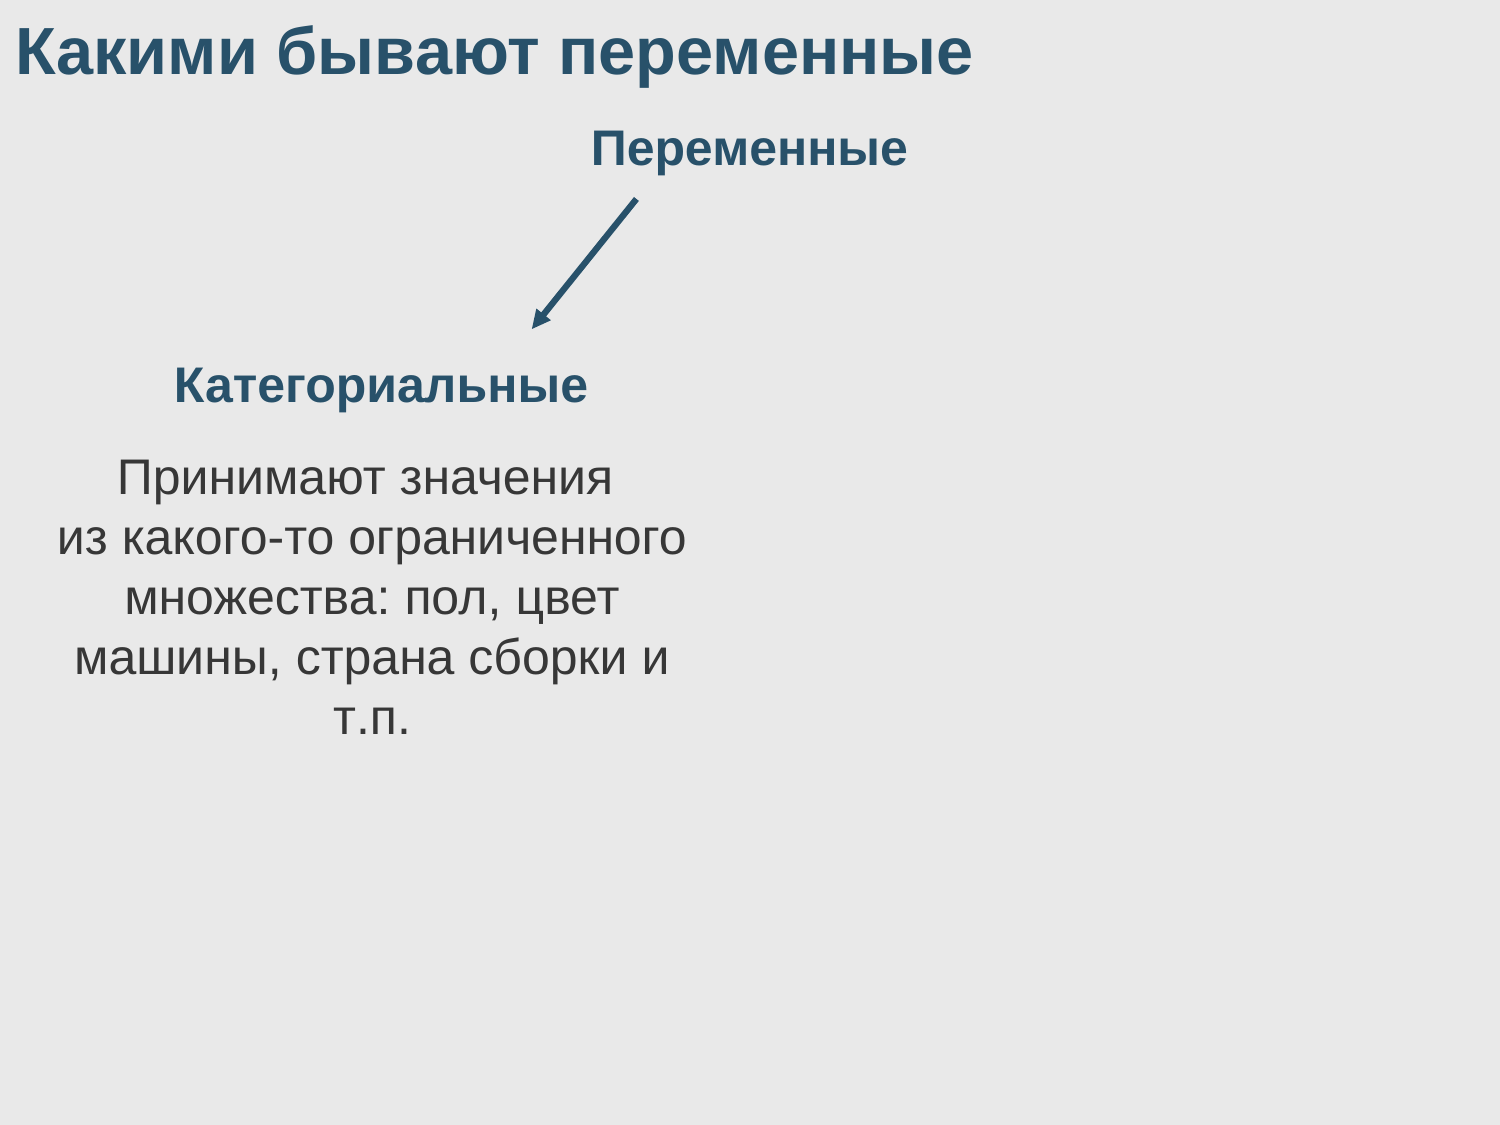

Какими бывают переменные
Переменные
Категориальные
Принимают значения
из какого-то ограниченного множества: пол, цвет машины, страна сборки и т.п.